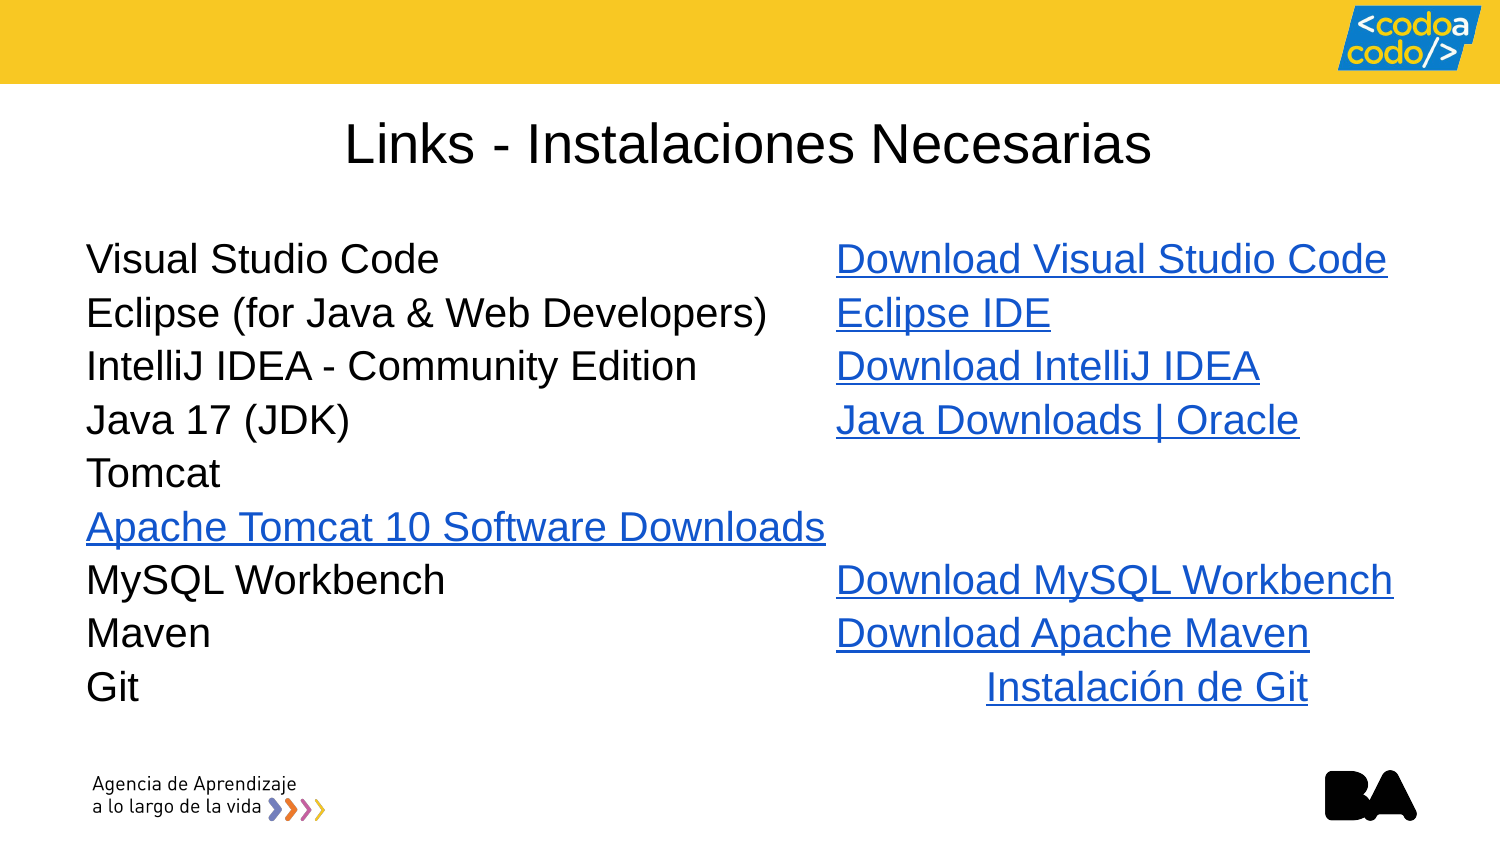

# Links - Instalaciones Necesarias
Visual Studio Code			Download Visual Studio Code
Eclipse (for Java & Web Developers) 	Eclipse IDE
IntelliJ IDEA - Community Edition	Download IntelliJ IDEA
Java 17 (JDK)				Java Downloads | Oracle
Tomcat					Apache Tomcat 10 Software Downloads
MySQL Workbench			Download MySQL Workbench
Maven					Download Apache Maven
Git						Instalación de Git